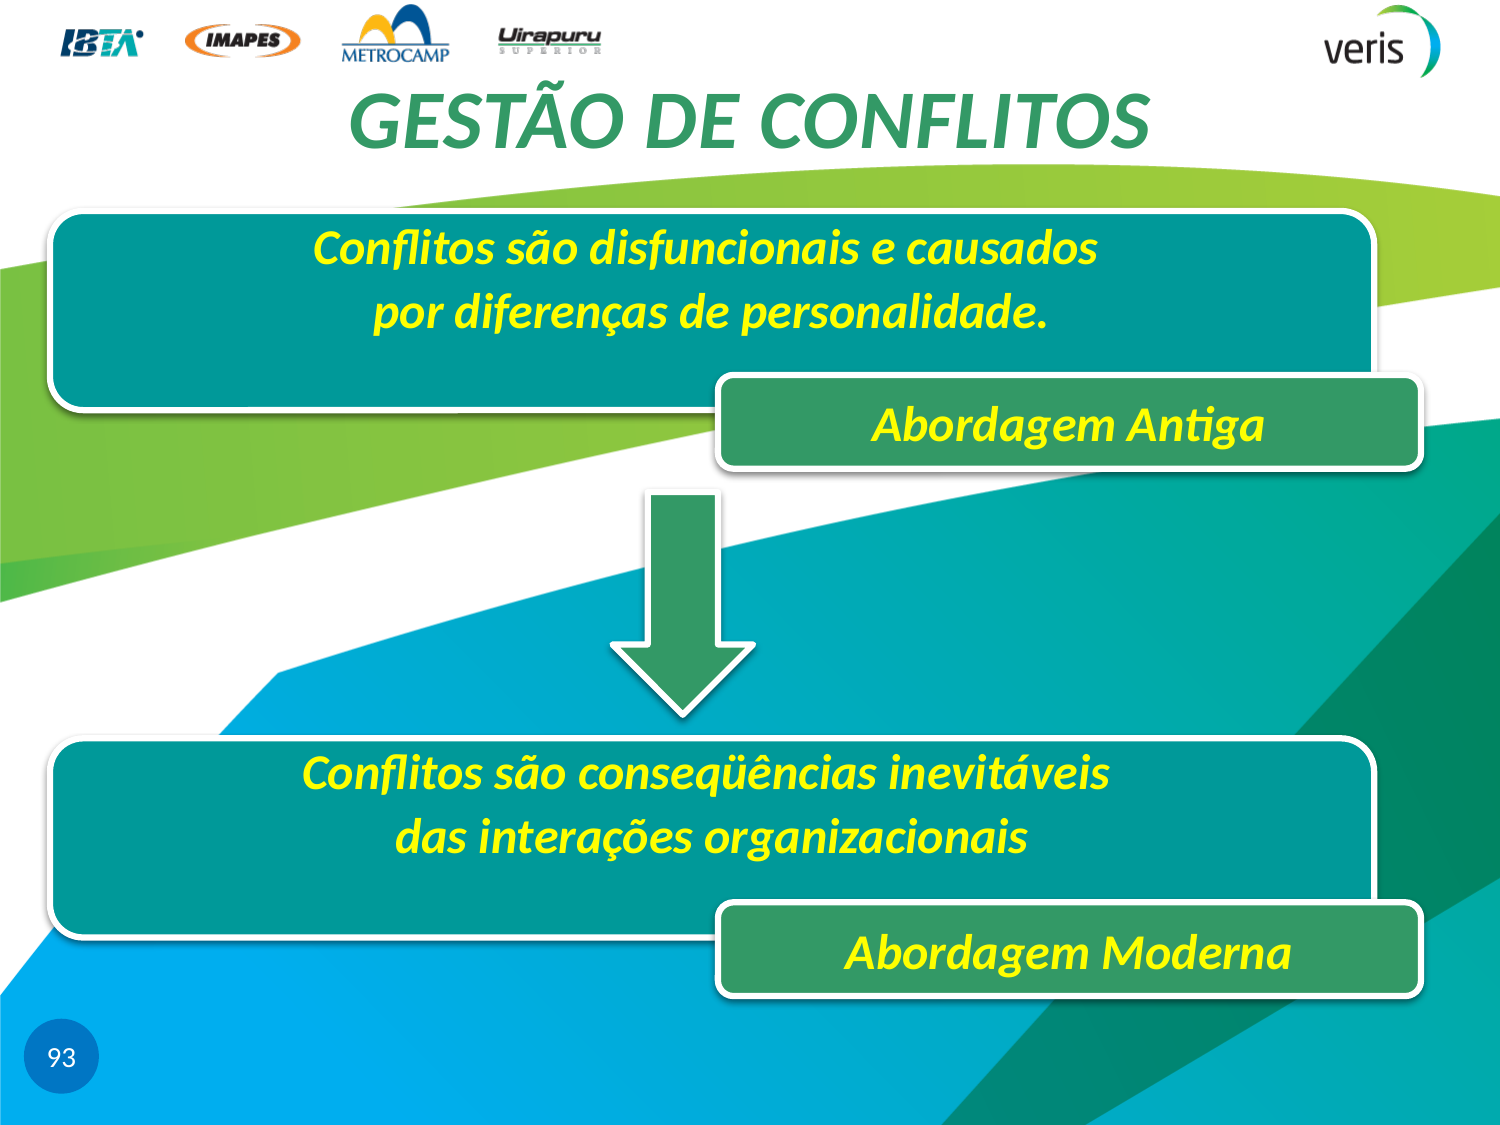

# GESTÃO DE CONFLITOS
Conflitos são disfuncionais e causados
por diferenças de personalidade.

Abordagem Antiga

Conflitos são conseqüências inevitáveis
das interações organizacionais

Abordagem Moderna
93